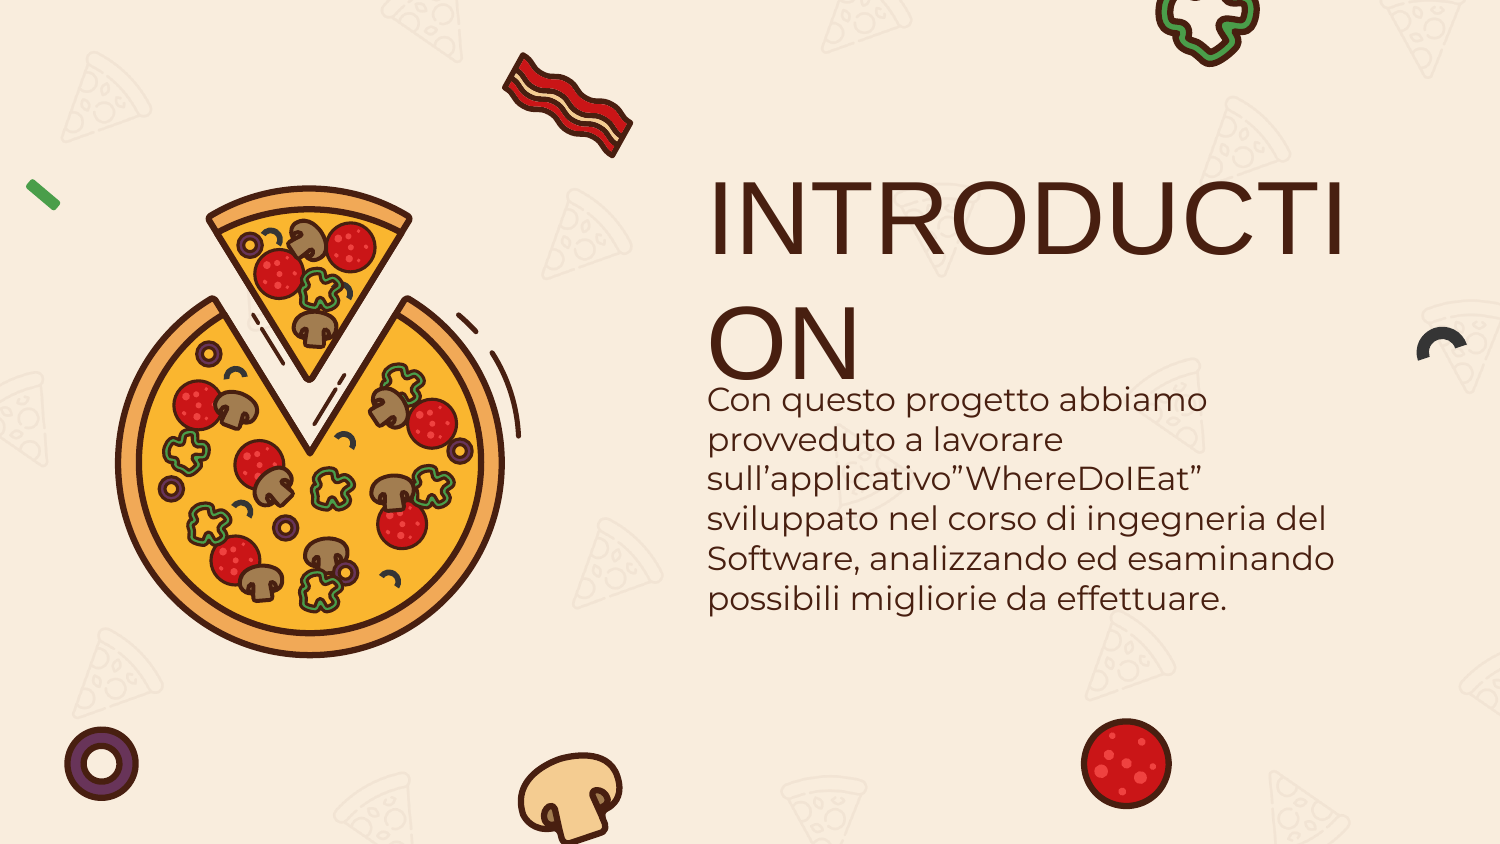

# INTRODUCTION
Con questo progetto abbiamo provveduto a lavorare sull’applicativo”WhereDoIEat” sviluppato nel corso di ingegneria del Software, analizzando ed esaminando possibili migliorie da effettuare.